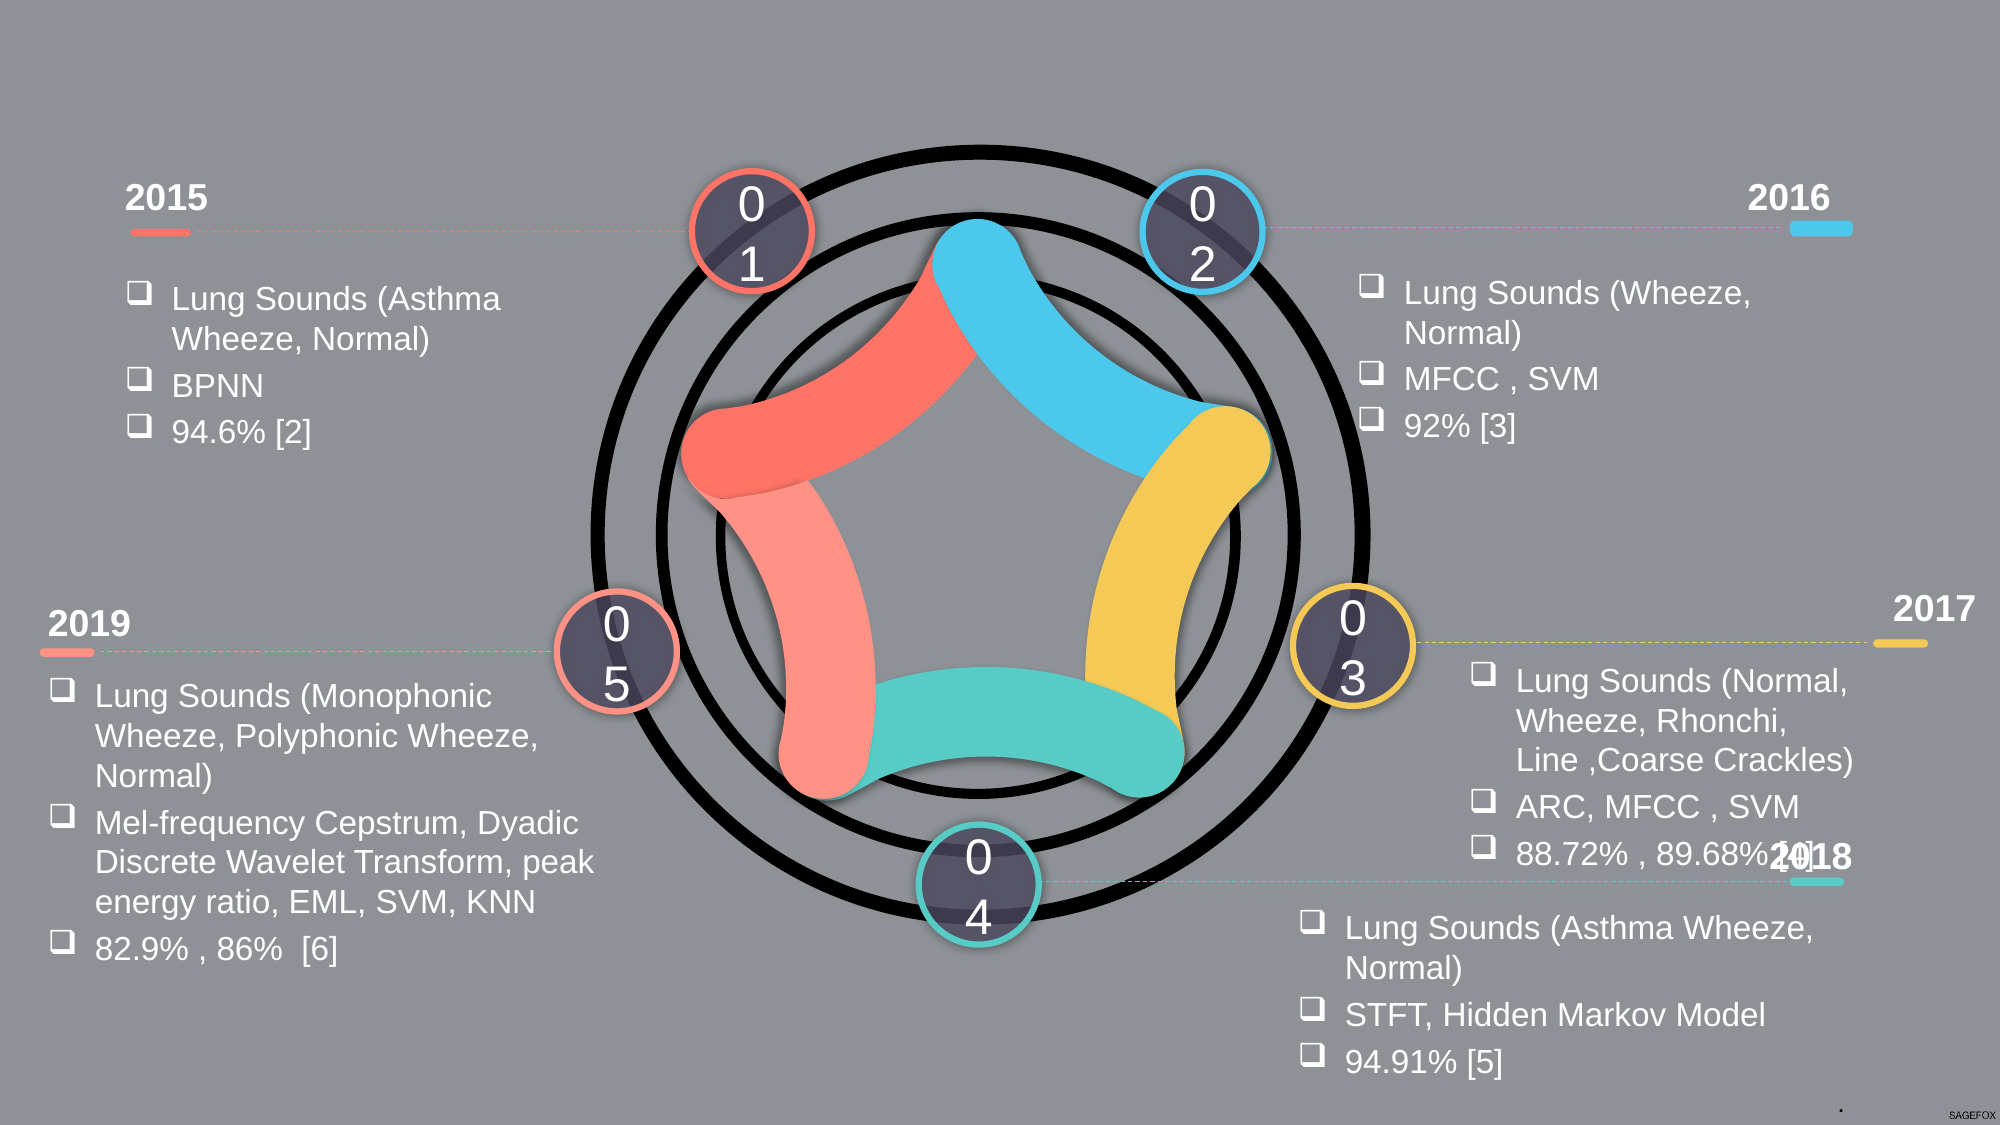

2016

Lung Sounds (Wheeze, Normal)
MFCC , SVM
92% [3]

2015

Lung Sounds (Asthma Wheeze, Normal)
BPNN
94.6% [2]
01
02

2017

Lung Sounds (Normal, Wheeze, Rhonchi, Line ,Coarse Crackles)
ARC, MFCC , SVM
88.72% , 89.68% [4]

03
05
2019

Lung Sounds (Monophonic Wheeze, Polyphonic Wheeze, Normal)
Mel-frequency Cepstrum, Dyadic Discrete Wavelet Transform, peak energy ratio, EML, SVM, KNN
82.9% , 86%  [6]

2018

Lung Sounds (Asthma Wheeze, Normal)
STFT, Hidden Markov Model
94.91% [5]
.
04